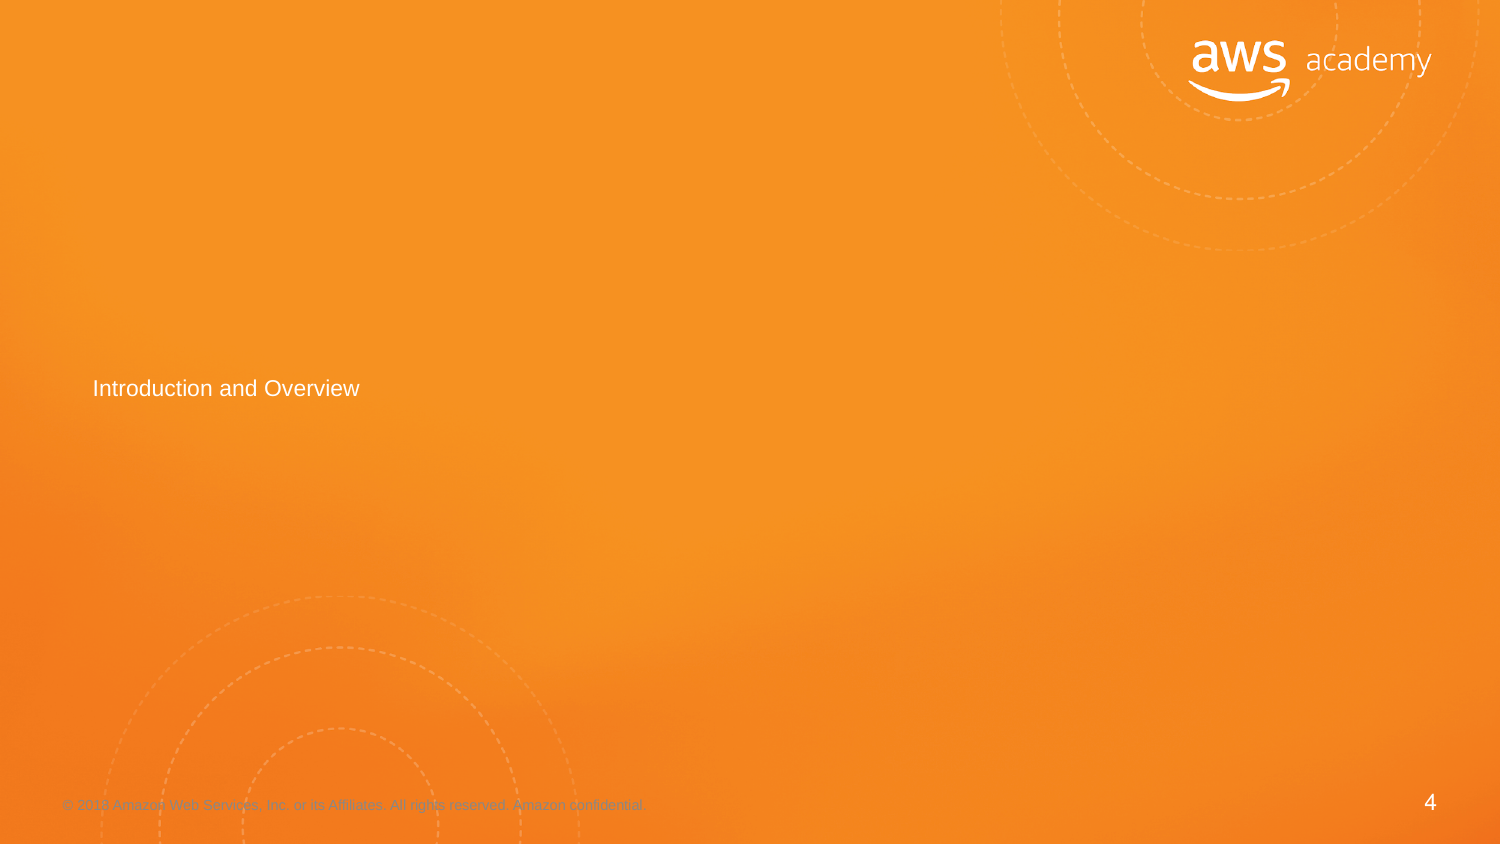

# Introduction and Overview
© 2018 Amazon Web Services, Inc. or its Affiliates. All rights reserved. Amazon confidential.
4